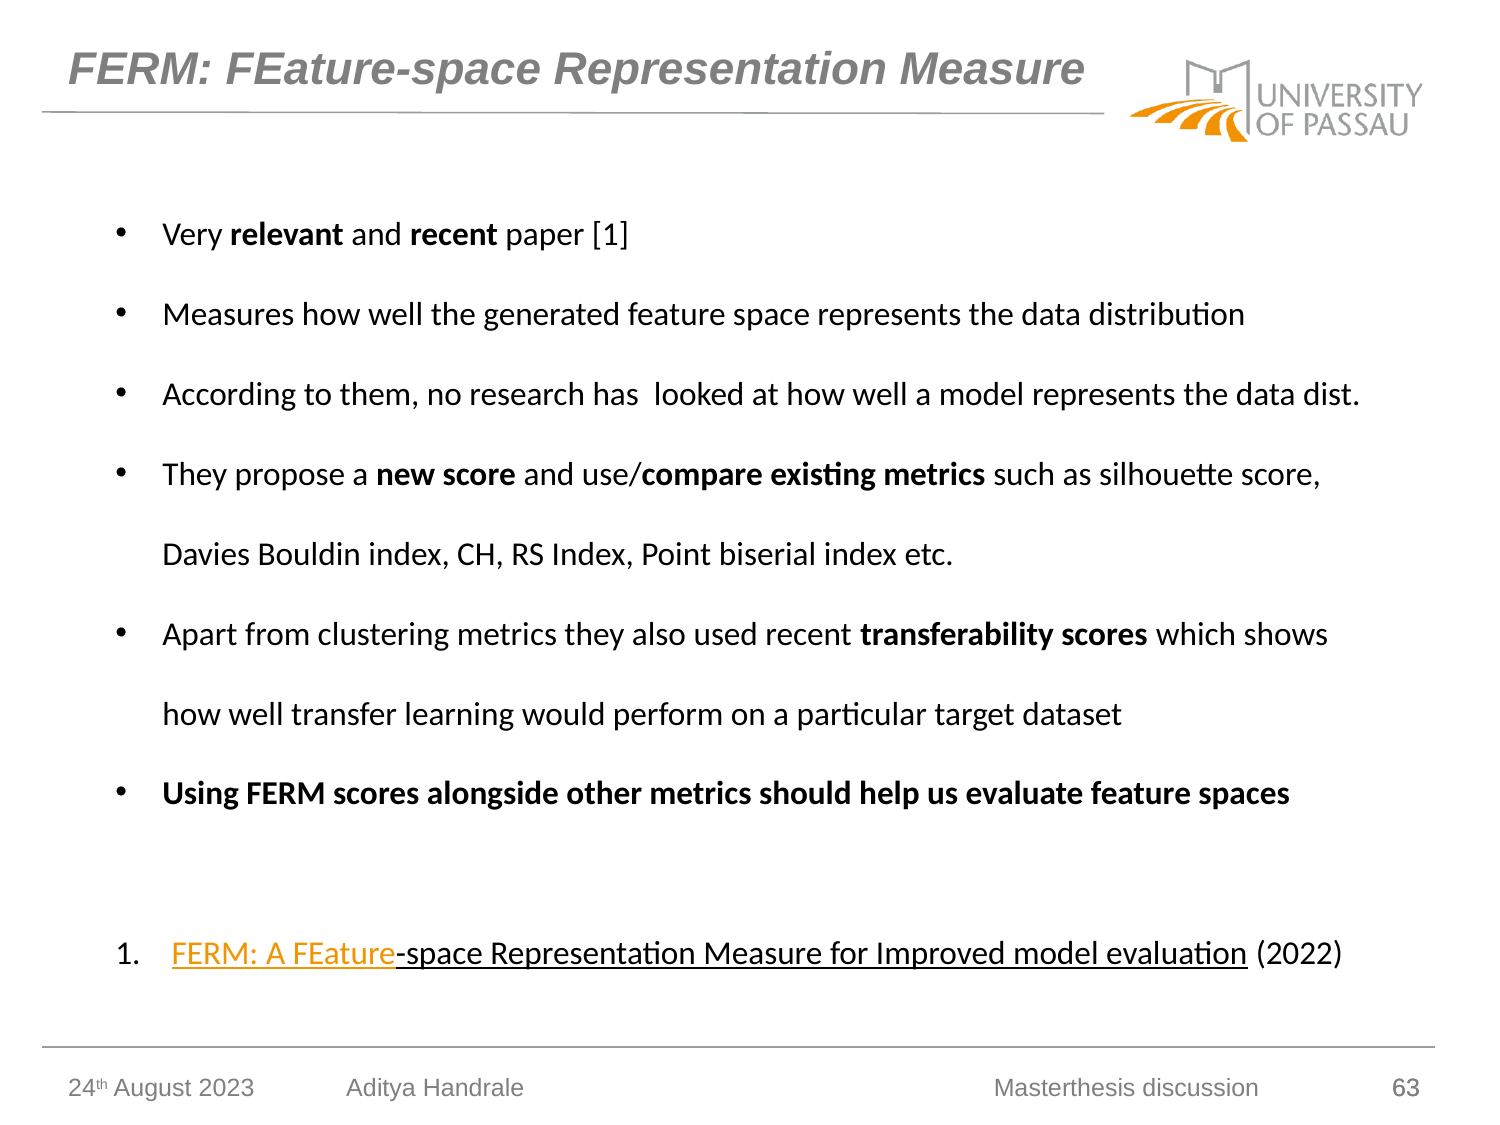

# FERM: FEature-space Representation Measure
Very relevant and recent paper [1]
Measures how well the generated feature space represents the data distribution
According to them, no research has  looked at how well a model represents the data dist.
They propose a new score and use/compare existing metrics such as silhouette score, Davies Bouldin index, CH, RS Index, Point biserial index etc.
Apart from clustering metrics they also used recent transferability scores which shows how well transfer learning would perform on a particular target dataset
Using FERM scores alongside other metrics should help us evaluate feature spaces

FERM: A FEature-space Representation Measure for Improved model evaluation (2022)

24th August 2023
Aditya Handrale
Masterthesis discussion
63
63